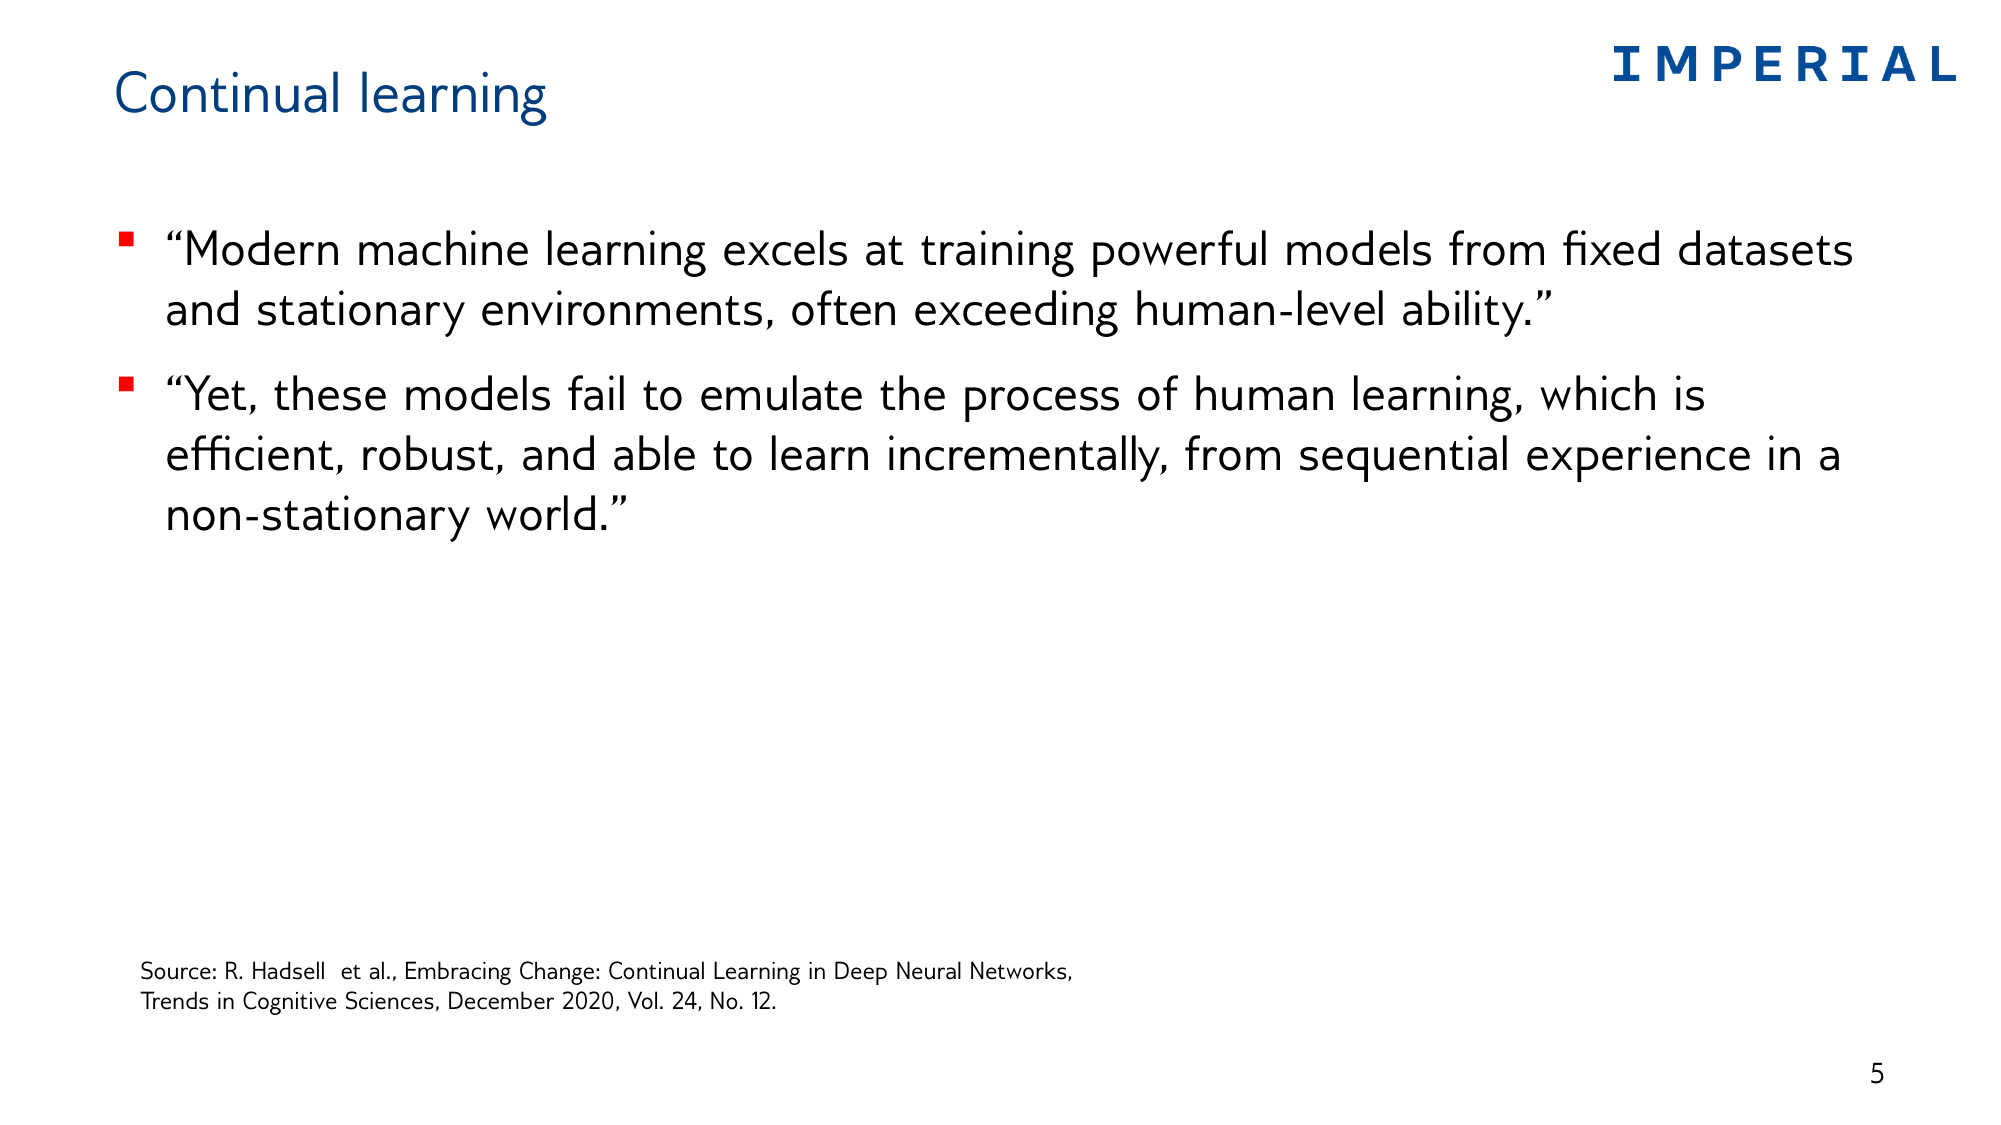

# Continual learning
“Modern machine learning excels at training powerful models from fixed datasets and stationary environments, often exceeding human-level ability.”
“Yet, these models fail to emulate the process of human learning, which is efficient, robust, and able to learn incrementally, from sequential experience in a non-stationary world.”

Source: R. Hadsell  et al., Embracing Change: Continual Learning in Deep Neural Networks,
Trends in Cognitive Sciences, December 2020, Vol. 24, No. 12.
5